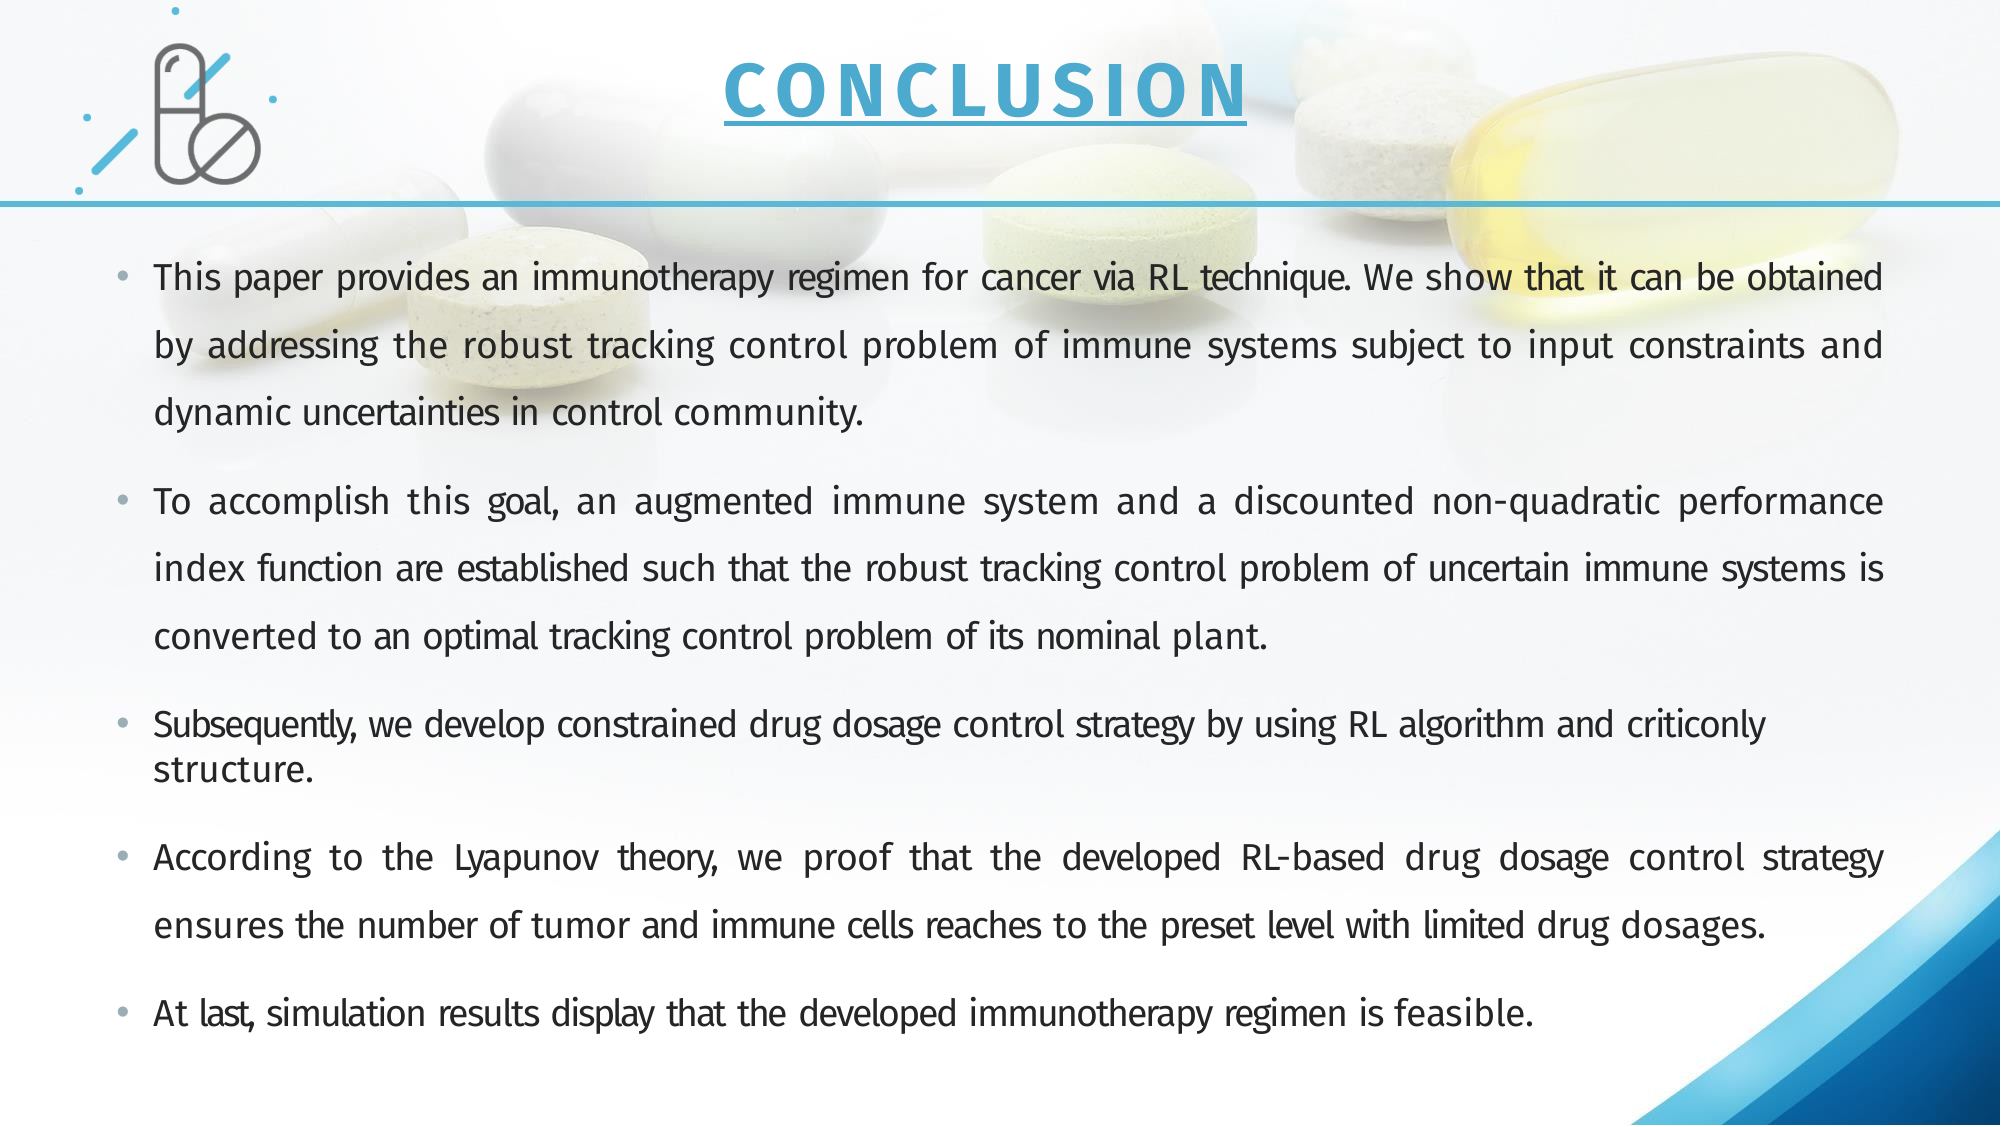

# CONCLUSION
This paper provides an immunotherapy regimen for cancer via RL technique. We show that it can be obtained by addressing the robust tracking control problem of immune systems subject to input constraints and dynamic uncertainties in control community.
To accomplish this goal, an augmented immune system and a discounted non-quadratic performance index function are established such that the robust tracking control problem of uncertain immune systems is converted to an optimal tracking control problem of its nominal plant.
Subsequently, we develop constrained drug dosage control strategy by using RL algorithm and criticonly structure.
According to the Lyapunov theory, we proof that the developed RL-based drug dosage control strategy ensures the number of tumor and immune cells reaches to the preset level with limited drug dosages.
At last, simulation results display that the developed immunotherapy regimen is feasible.